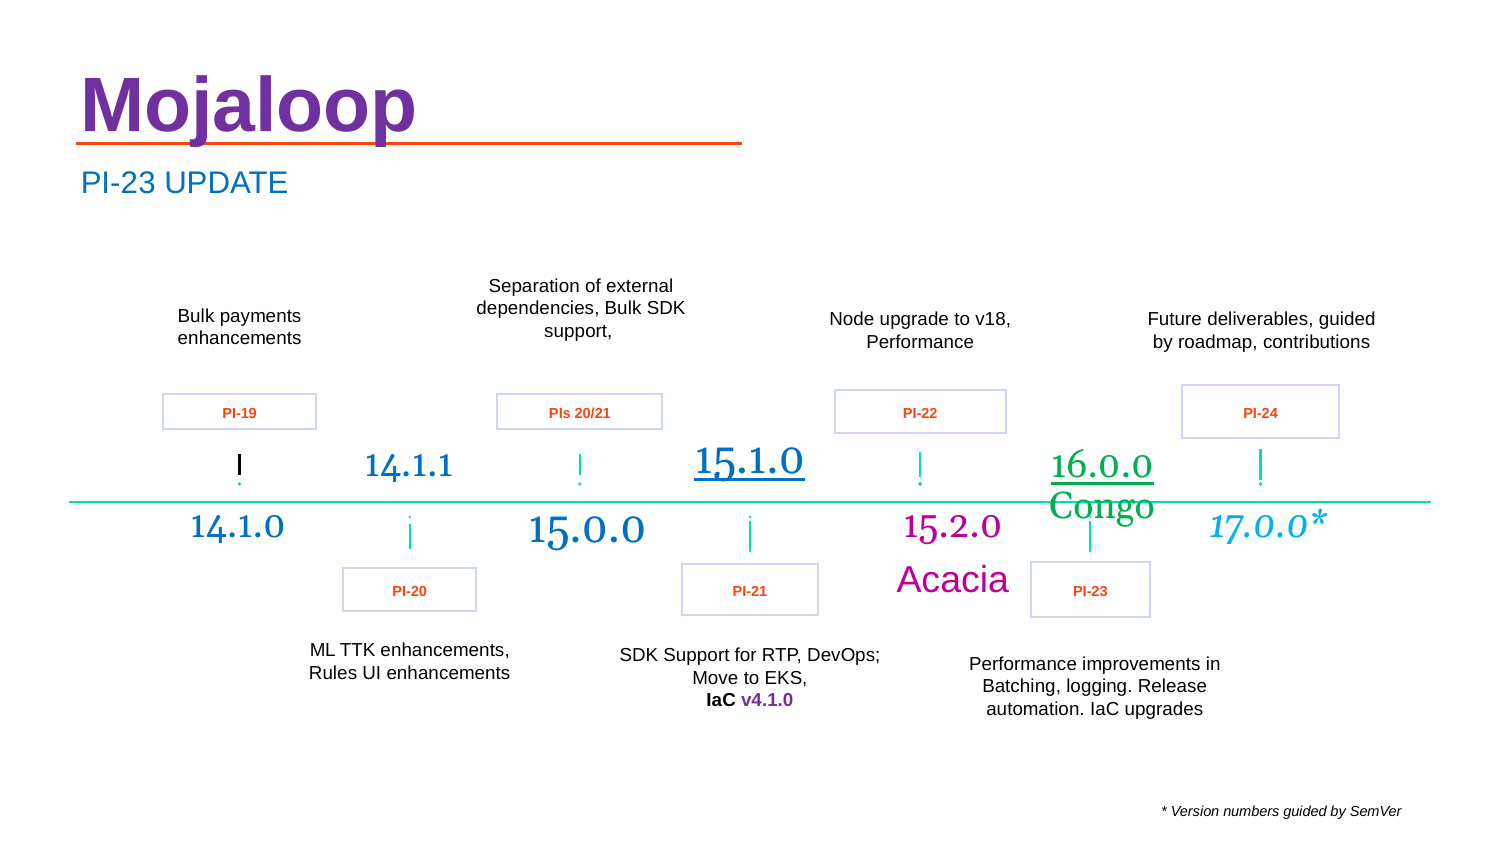

# Mojaloop
PI-23 UPDATE

Separation of external dependencies, Bulk SDK support,

Bulk payments enhancements

Node upgrade to v18,
Performance

Future deliverables, guided by roadmap, contributions

PI-24

PI-22

PI-19

PIs 20/21

PI-23

PI-21

PI-20

ML TTK enhancements,
Rules UI enhancements

SDK Support for RTP, DevOps; Move to EKS,
IaC v4.1.0
Performance improvements in Batching, logging. Release automation. IaC upgrades

15.1.0
14.1.1
16.0.0
Congo
15.2.0
Acacia
14.1.0
15.0.0
17.0.0*
* Version numbers guided by SemVer